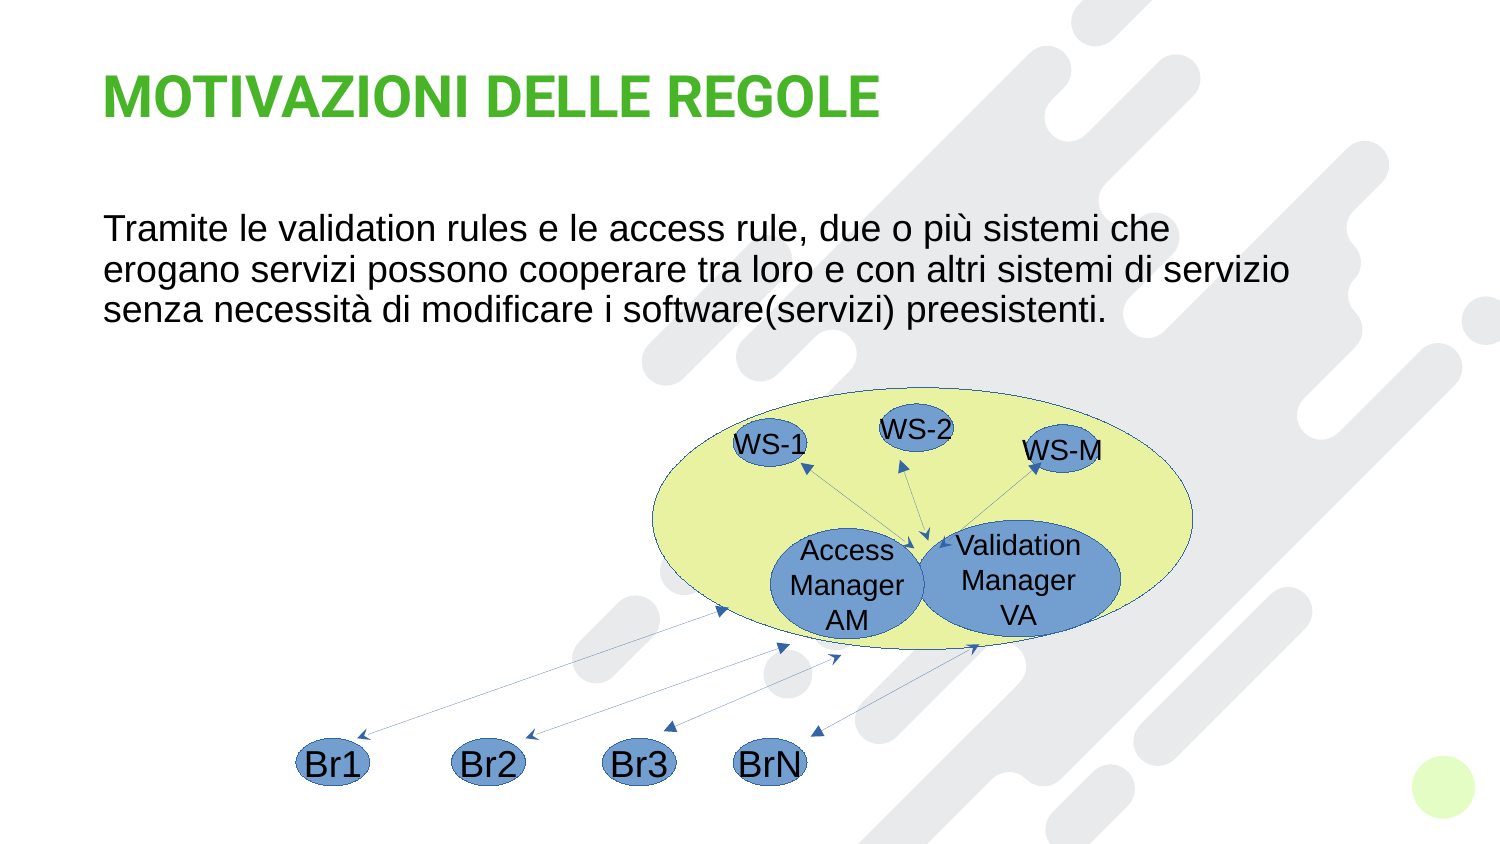

MOTIVAZIONI DELLE REGOLE
Tramite le validation rules e le access rule, due o più sistemi che erogano servizi possono cooperare tra loro e con altri sistemi di servizio senza necessità di modificare i software(servizi) preesistenti.

WS-2
WS-1
WS-M

Validation
Manager
VA
Access
Manager
AM

BrN
Br1
Br2
Br3